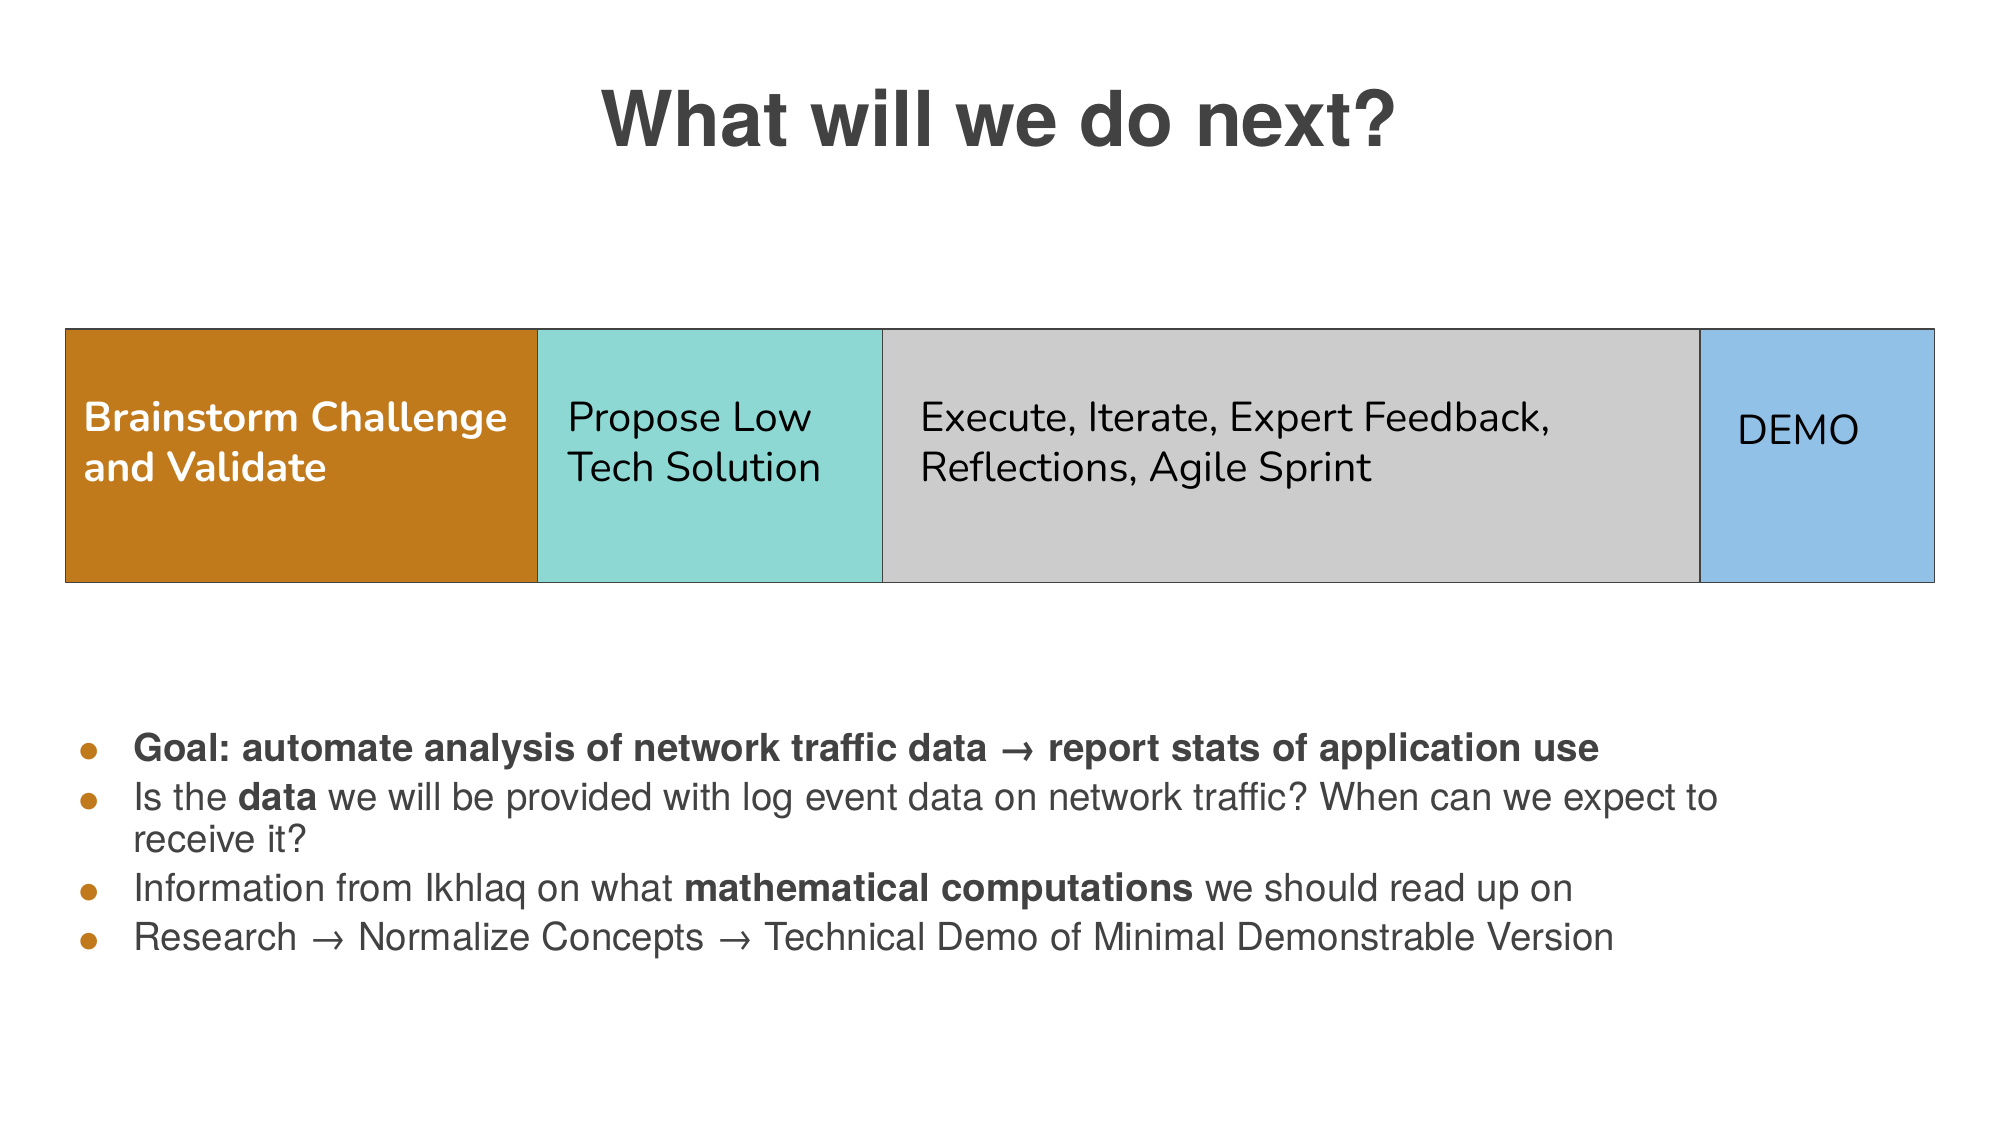

What will we do next?

Propose Low Tech Solution
Brainstorm Challenge and Validate
Execute, Iterate, Expert Feedback, Reflections, Agile Sprint
DEMO
Goal: automate analysis of network traffic data → report stats of application use
Is the data we will be provided with log event data on network traffic? When can we expect to receive it?
Information from Ikhlaq on what mathematical computations we should read up on
Research → Normalize Concepts → Technical Demo of Minimal Demonstrable Version